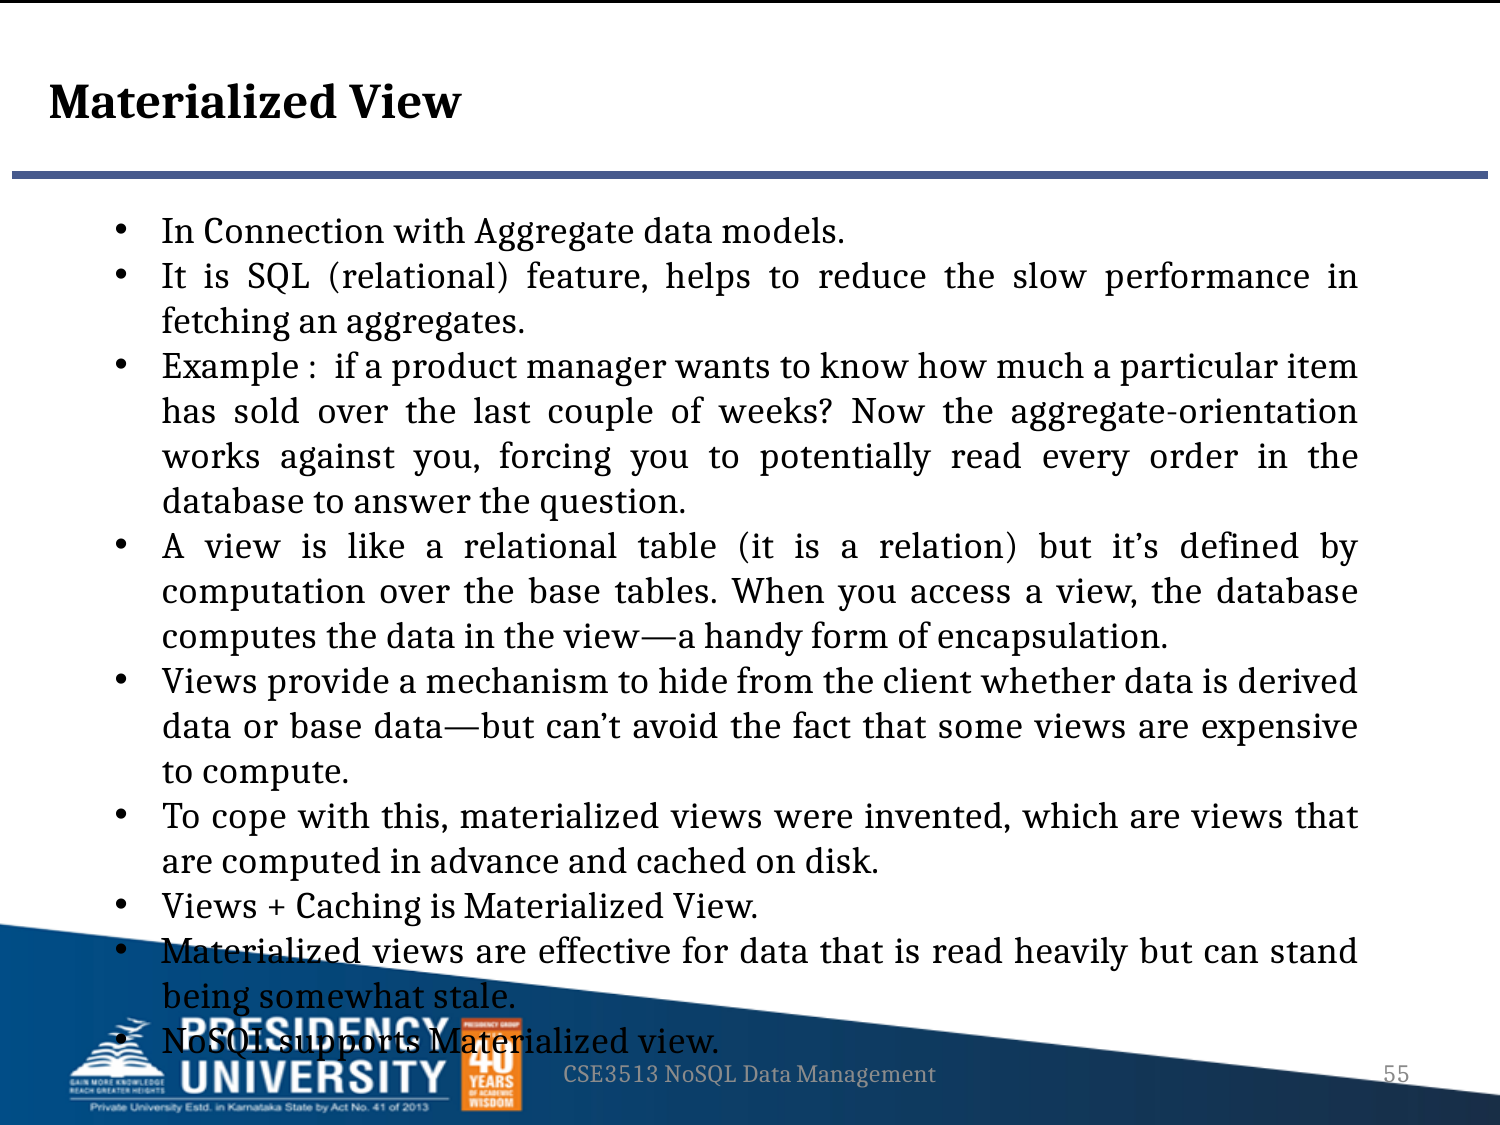

Materialized View
In Connection with Aggregate data models.
It is SQL (relational) feature, helps to reduce the slow performance in fetching an aggregates.
Example :  if a product manager wants to know how much a particular item has sold over the last couple of weeks? Now the aggregate-orientation works against you, forcing you to potentially read every order in the database to answer the question.
A view is like a relational table (it is a relation) but it’s defined by computation over the base tables. When you access a view, the database computes the data in the view—a handy form of encapsulation.
Views provide a mechanism to hide from the client whether data is derived data or base data—but can’t avoid the fact that some views are expensive to compute.
To cope with this, materialized views were invented, which are views that are computed in advance and cached on disk.
Views + Caching is Materialized View.
Materialized views are effective for data that is read heavily but can stand being somewhat stale.
NoSQL supports Materialized view.

CSE3513 NoSQL Data Management
55